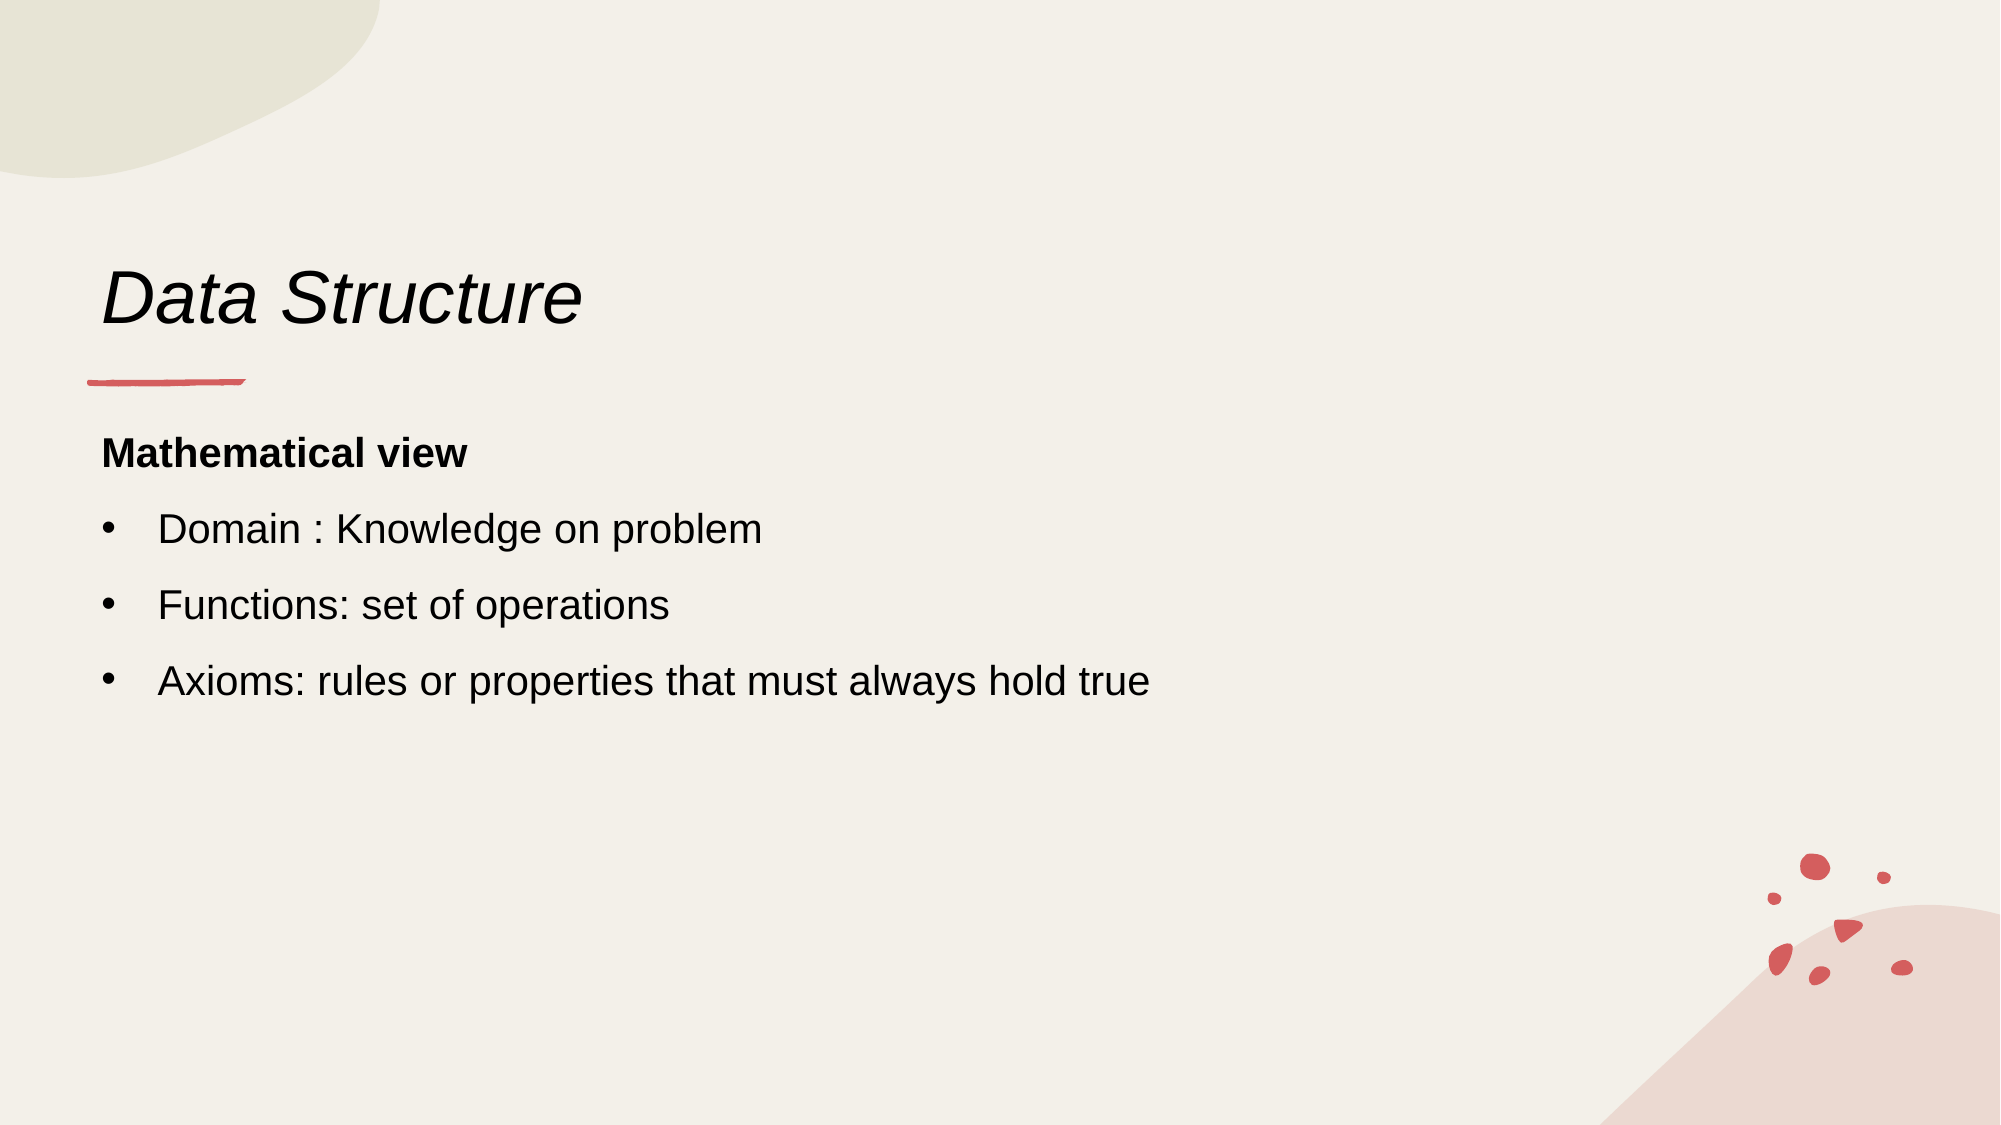

# Data Structure
Mathematical view
Domain : Knowledge on problem
Functions: set of operations
Axioms: rules or properties that must always hold true